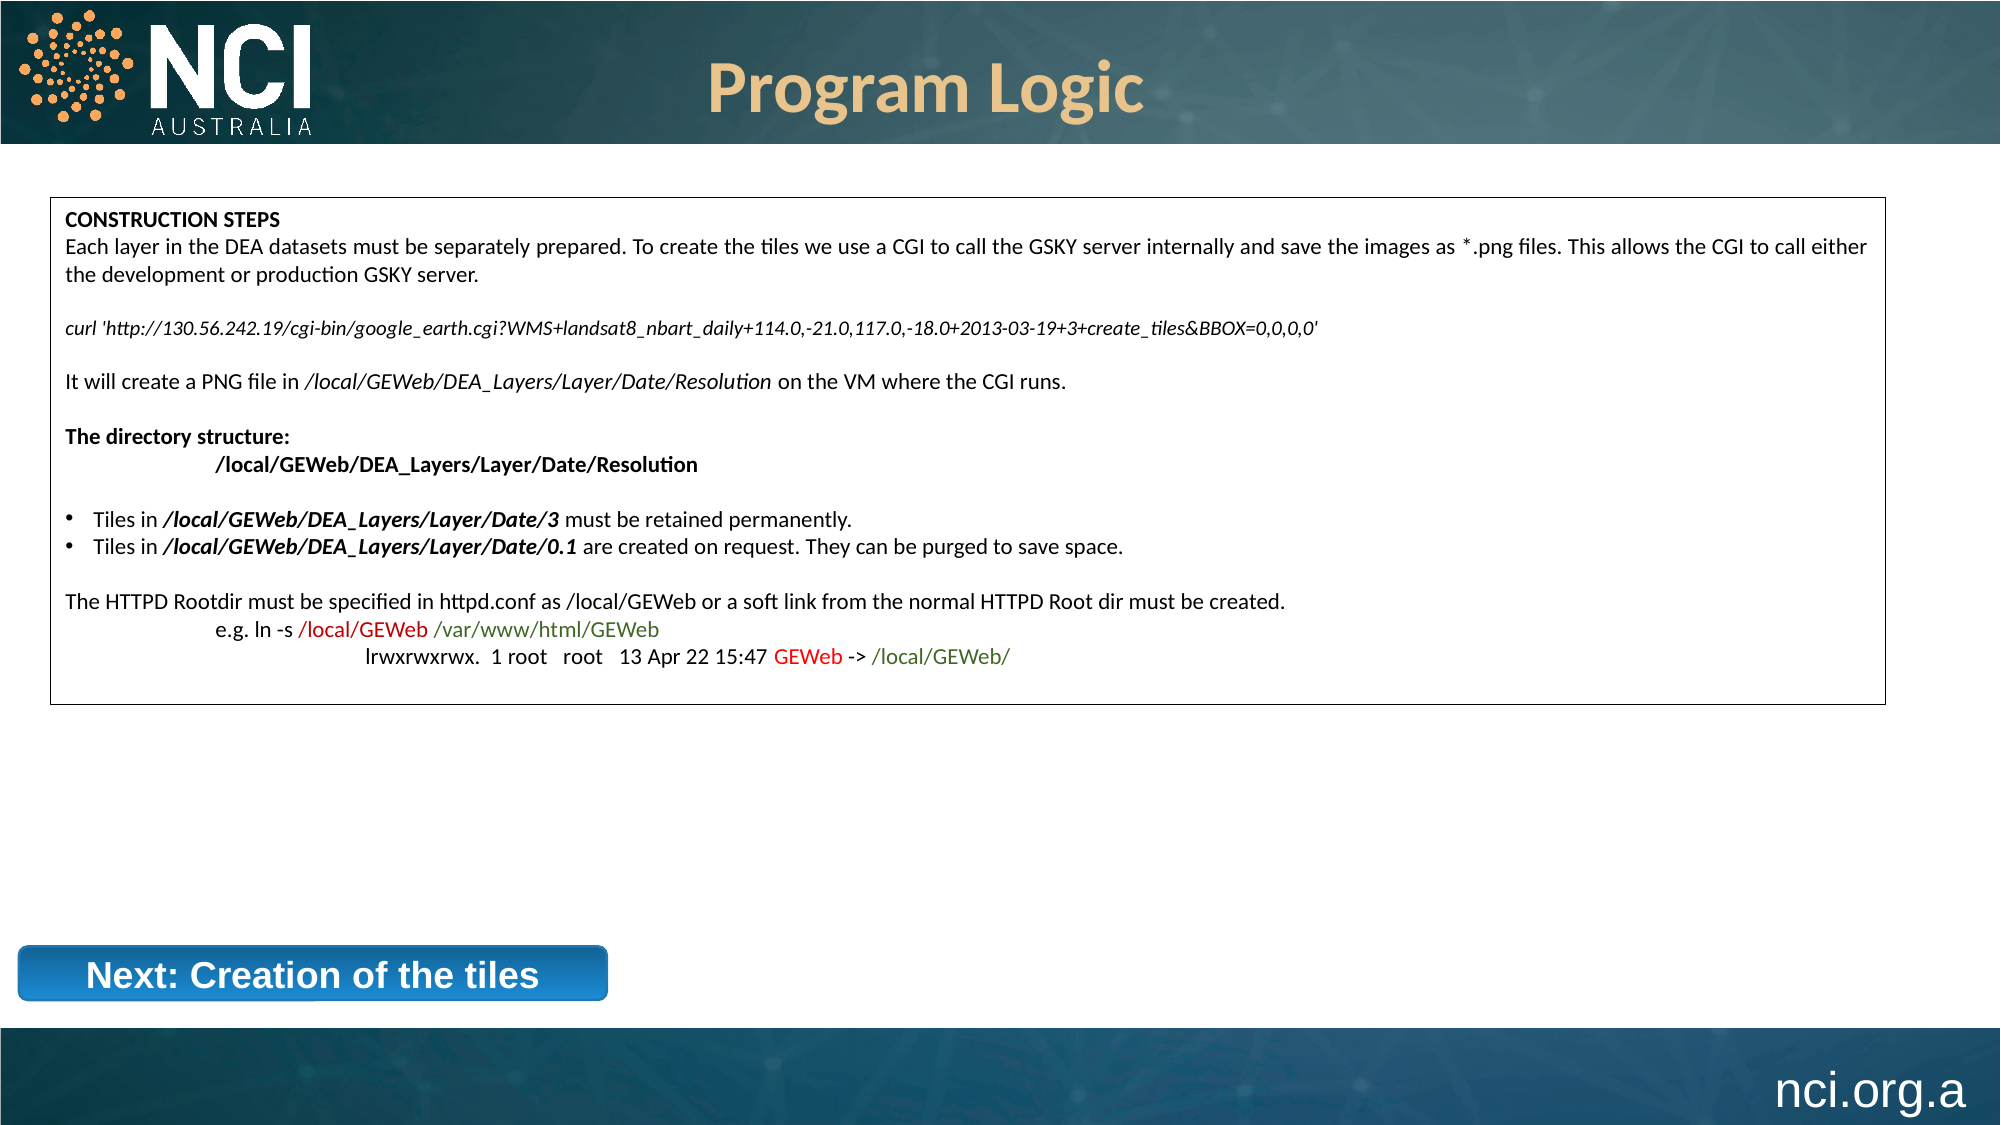

Program Logic
CONSTRUCTION STEPS
Each layer in the DEA datasets must be separately prepared. To create the tiles we use a CGI to call the GSKY server internally and save the images as *.png files. This allows the CGI to call either the development or production GSKY server.

curl 'http://130.56.242.19/cgi-bin/google_earth.cgi?WMS+landsat8_nbart_daily+114.0,-21.0,117.0,-18.0+2013-03-19+3+create_tiles&BBOX=0,0,0,0'

It will create a PNG file in /local/GEWeb/DEA_Layers/Layer/Date/Resolution on the VM where the CGI runs.

The directory structure:
	/local/GEWeb/DEA_Layers/Layer/Date/Resolution

Tiles in /local/GEWeb/DEA_Layers/Layer/Date/3 must be retained permanently.
Tiles in /local/GEWeb/DEA_Layers/Layer/Date/0.1 are created on request. They can be purged to save space.

The HTTPD Rootdir must be specified in httpd.conf as /local/GEWeb or a soft link from the normal HTTPD Root dir must be created.
	e.g. ln -s /local/GEWeb /var/www/html/GEWeb
		lrwxrwxrwx.  1 root   root   13 Apr 22 15:47 GEWeb -> /local/GEWeb/

Next: Creation of the tiles